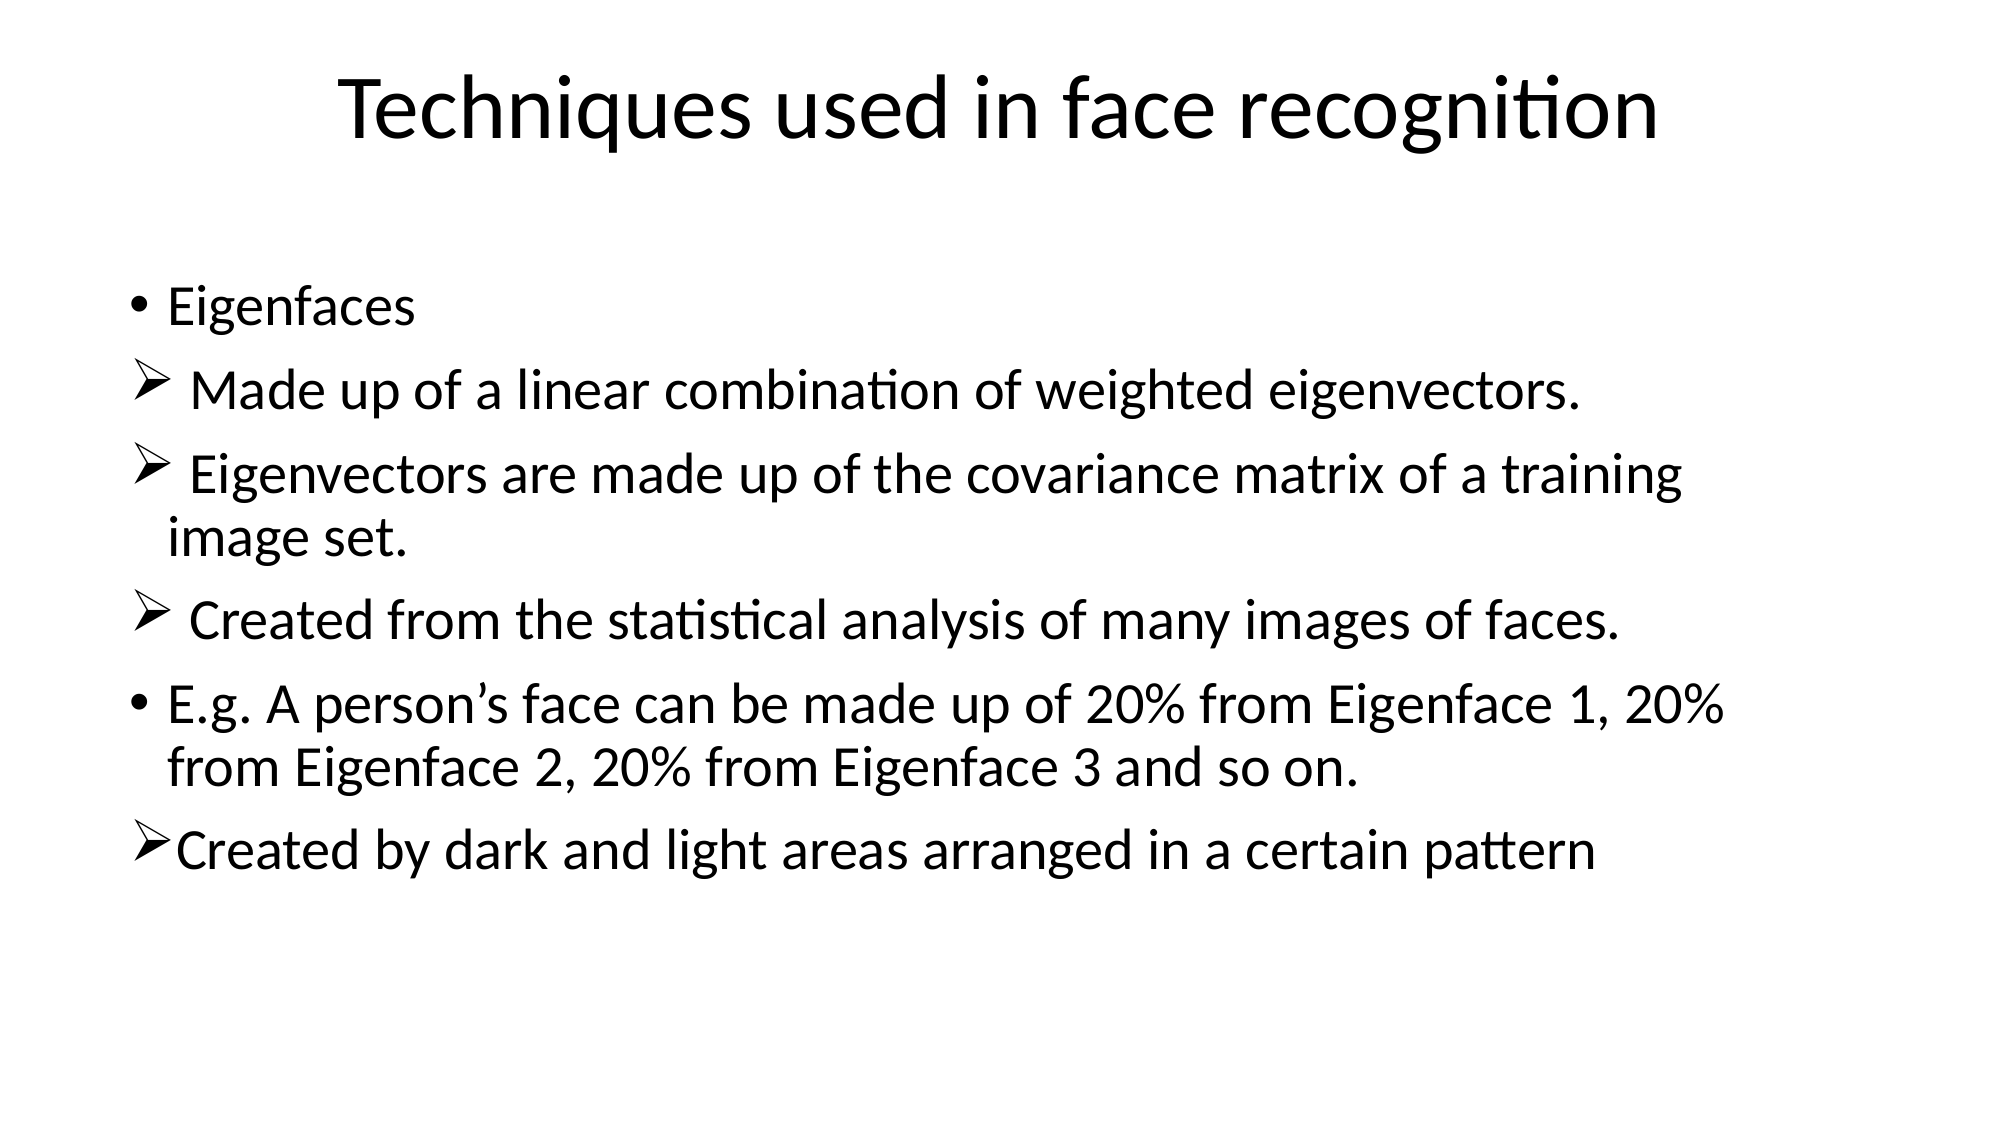

# Techniques used in face recognition
Eigenfaces
 Made up of a linear combination of weighted eigenvectors.
 Eigenvectors are made up of the covariance matrix of a training image set.
 Created from the statistical analysis of many images of faces.
E.g. A person’s face can be made up of 20% from Eigenface 1, 20% from Eigenface 2, 20% from Eigenface 3 and so on.
Created by dark and light areas arranged in a certain pattern